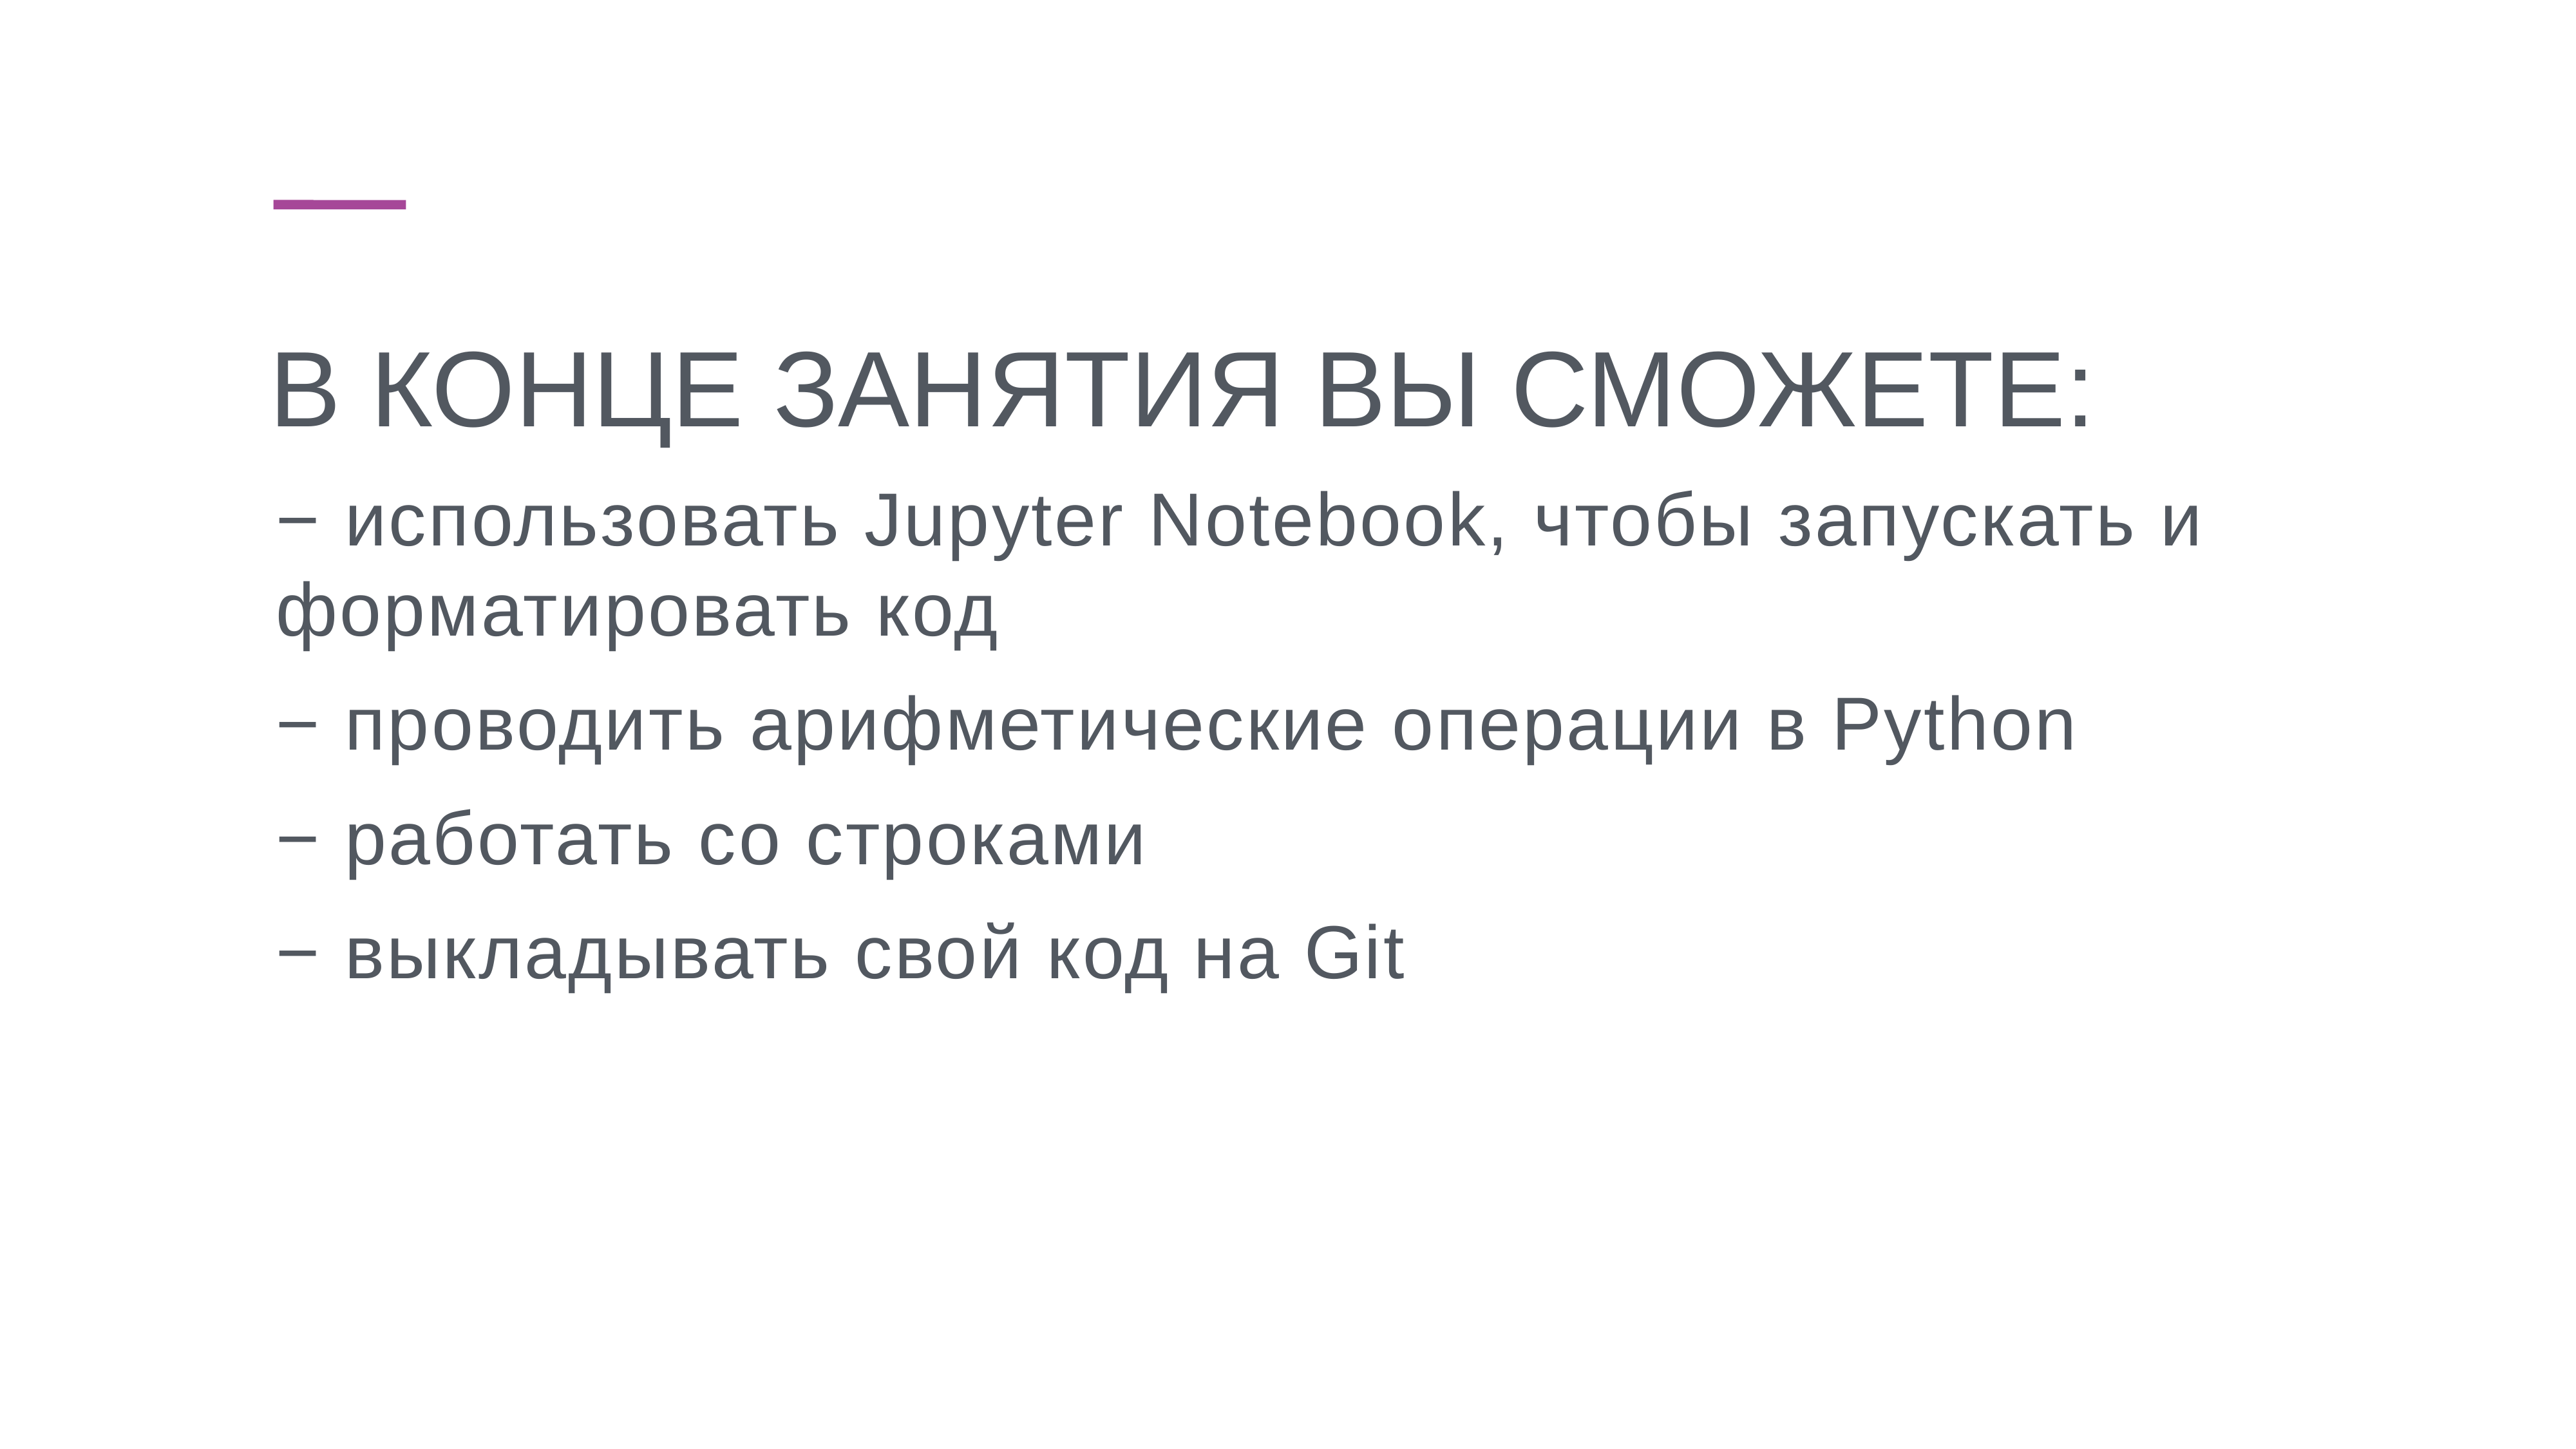

В конце занятия вы сможете:
− использовать Jupyter Notebook, чтобы запускать и форматировать код
− проводить арифметические операции в Python
− работать со строками
− выкладывать свой код на Git